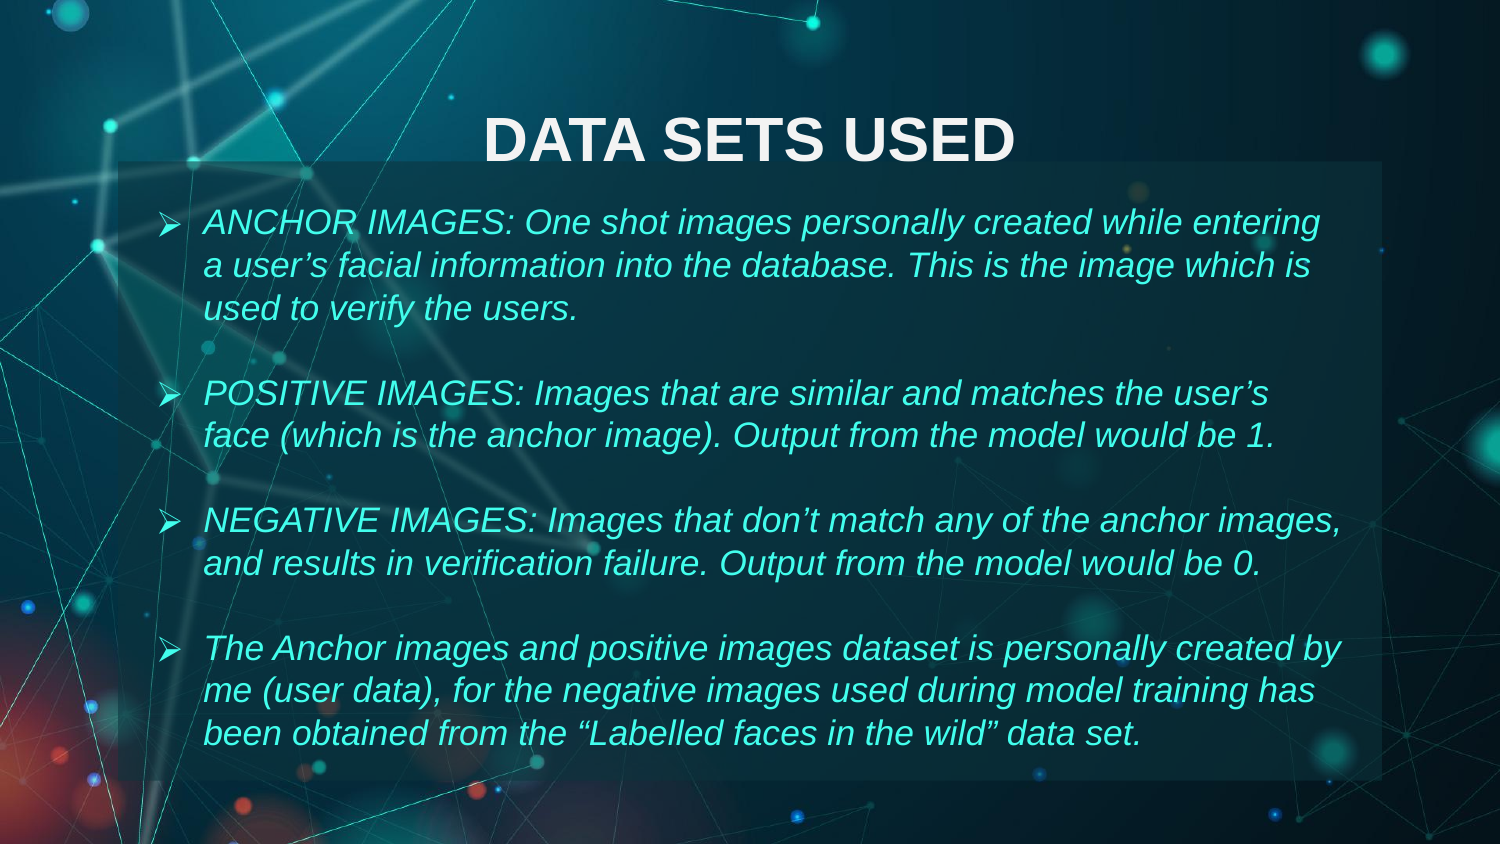

# DATA SETS USED
ANCHOR IMAGES: One shot images personally created while entering a user’s facial information into the database. This is the image which is used to verify the users.

POSITIVE IMAGES: Images that are similar and matches the user’s face (which is the anchor image). Output from the model would be 1.

NEGATIVE IMAGES: Images that don’t match any of the anchor images, and results in verification failure. Output from the model would be 0.

The Anchor images and positive images dataset is personally created by me (user data), for the negative images used during model training has been obtained from the “Labelled faces in the wild” data set.